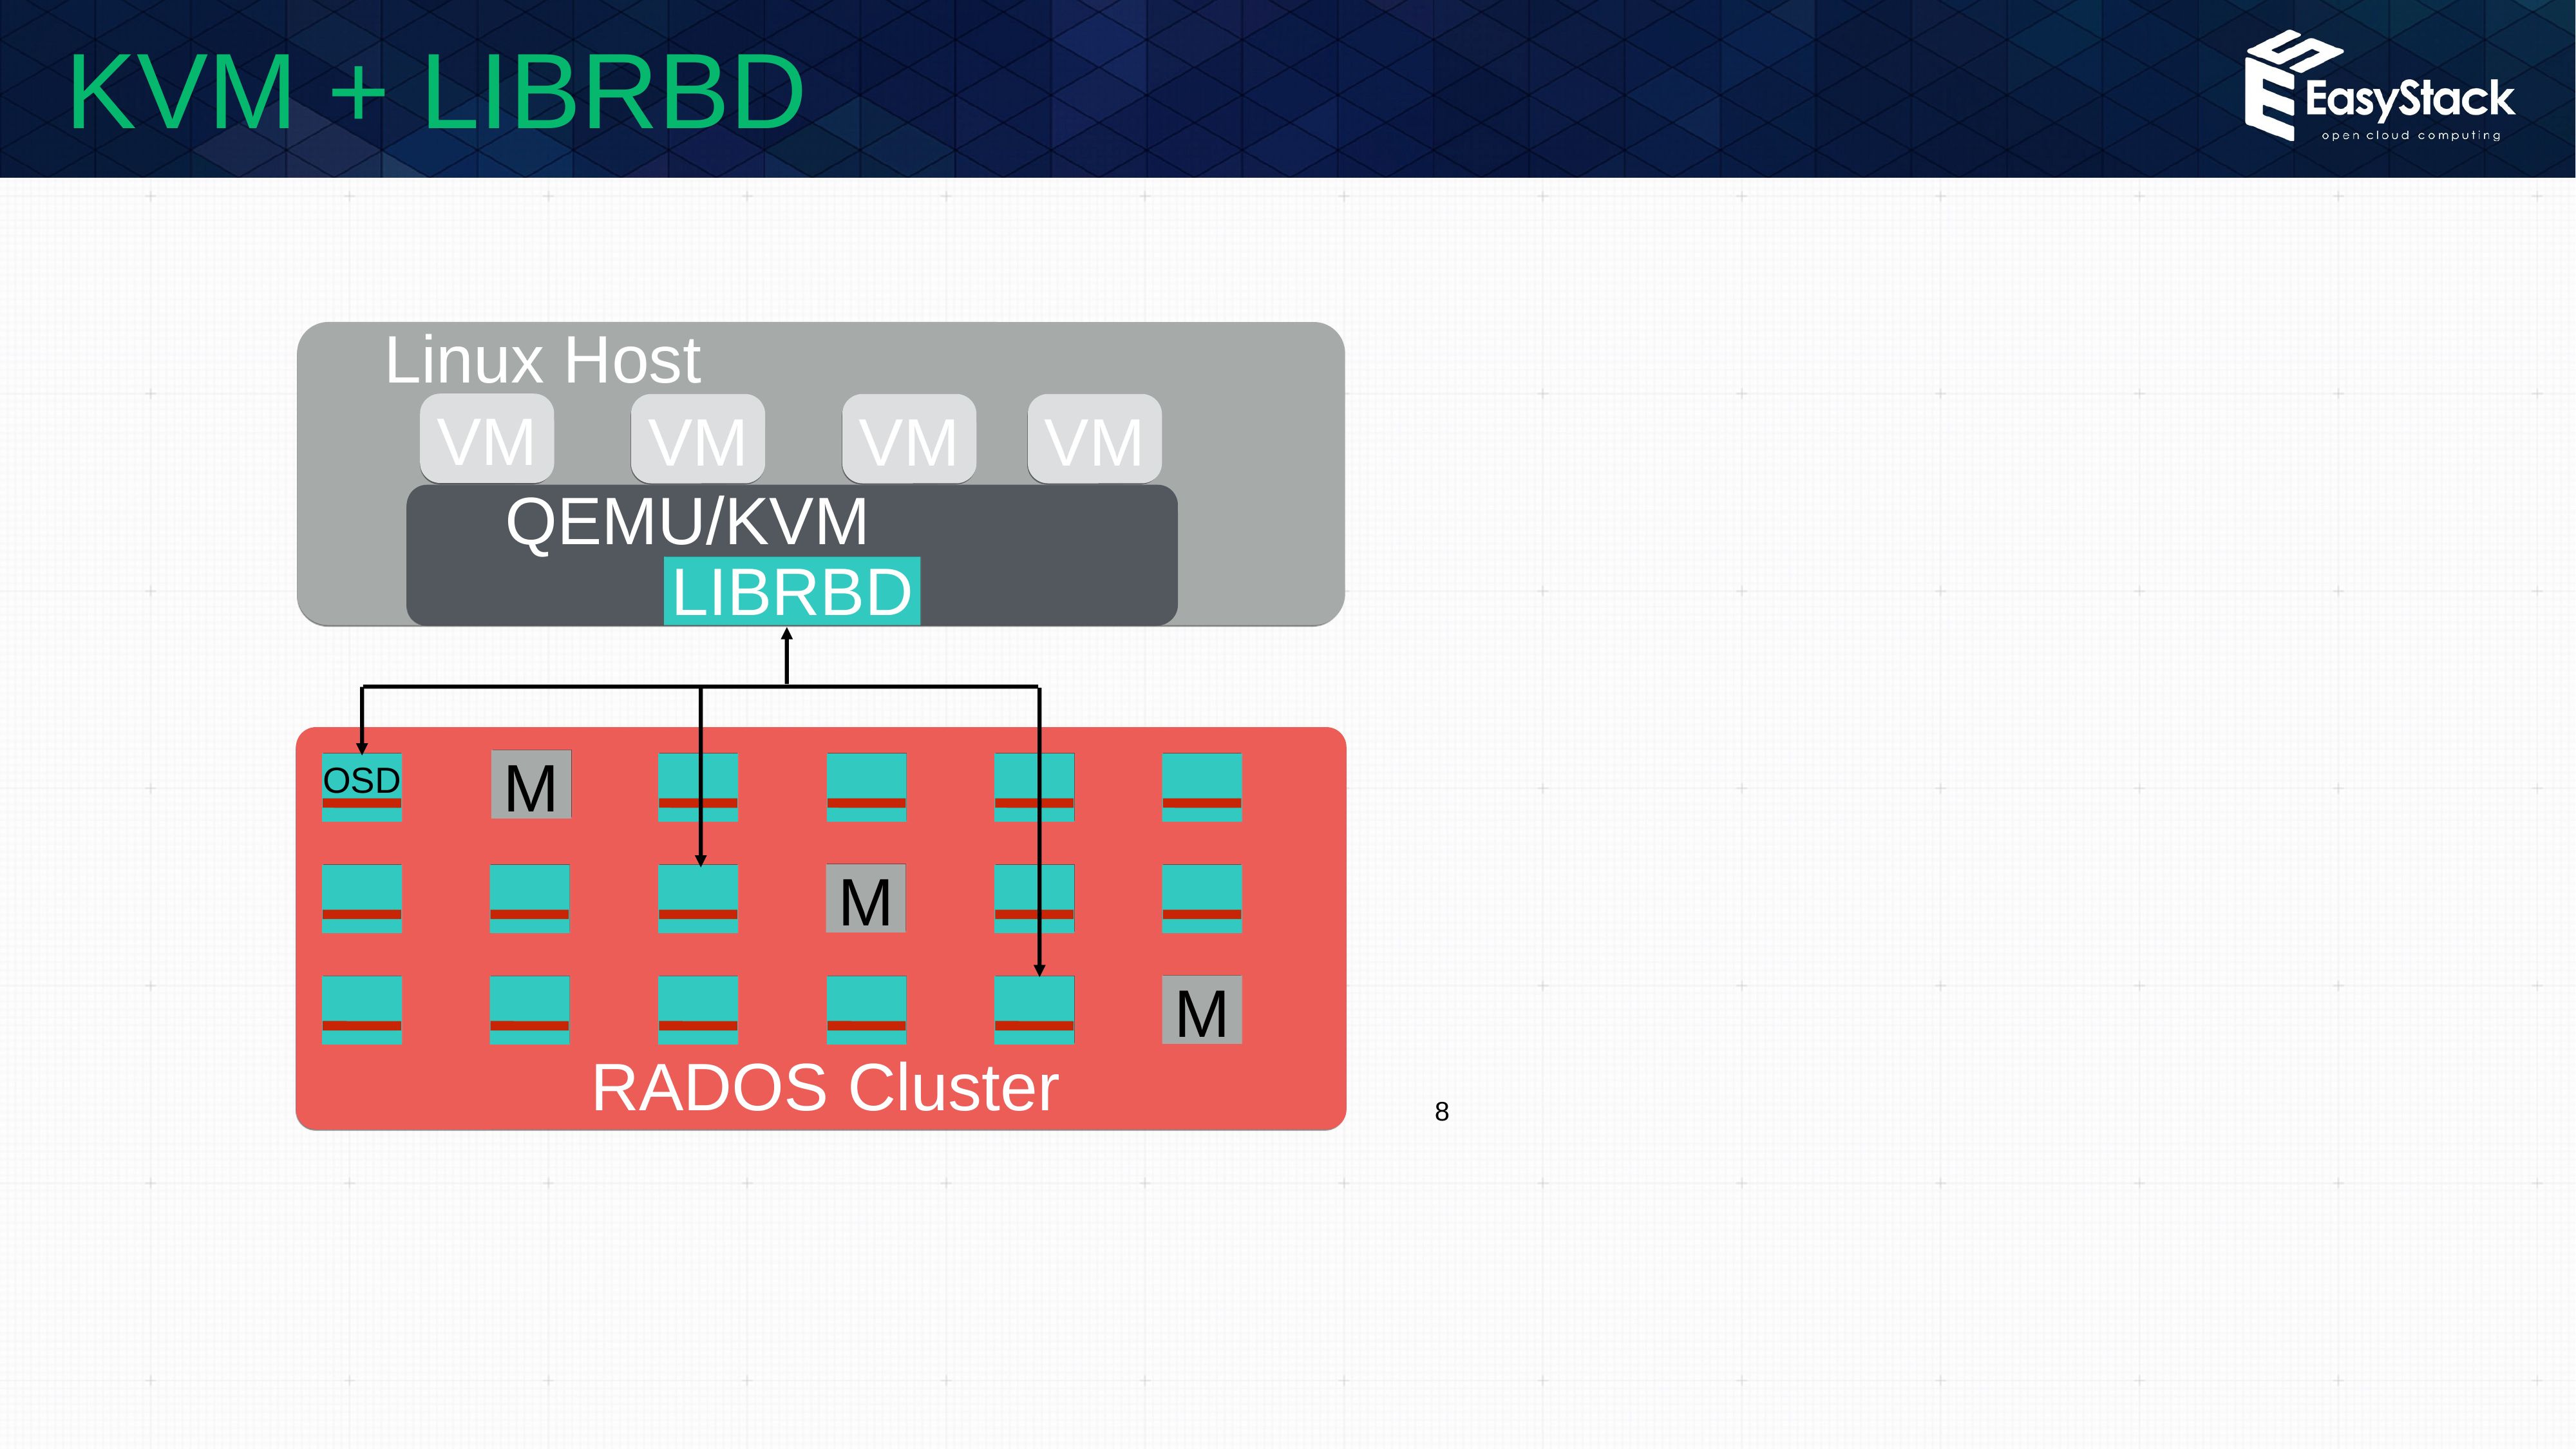

# KVM + LIBRBD
Linux Host

VM
VM
VM
VM
QEMU/KVM

LIBRBD

M
OSD

M

M

RADOS Cluster
8